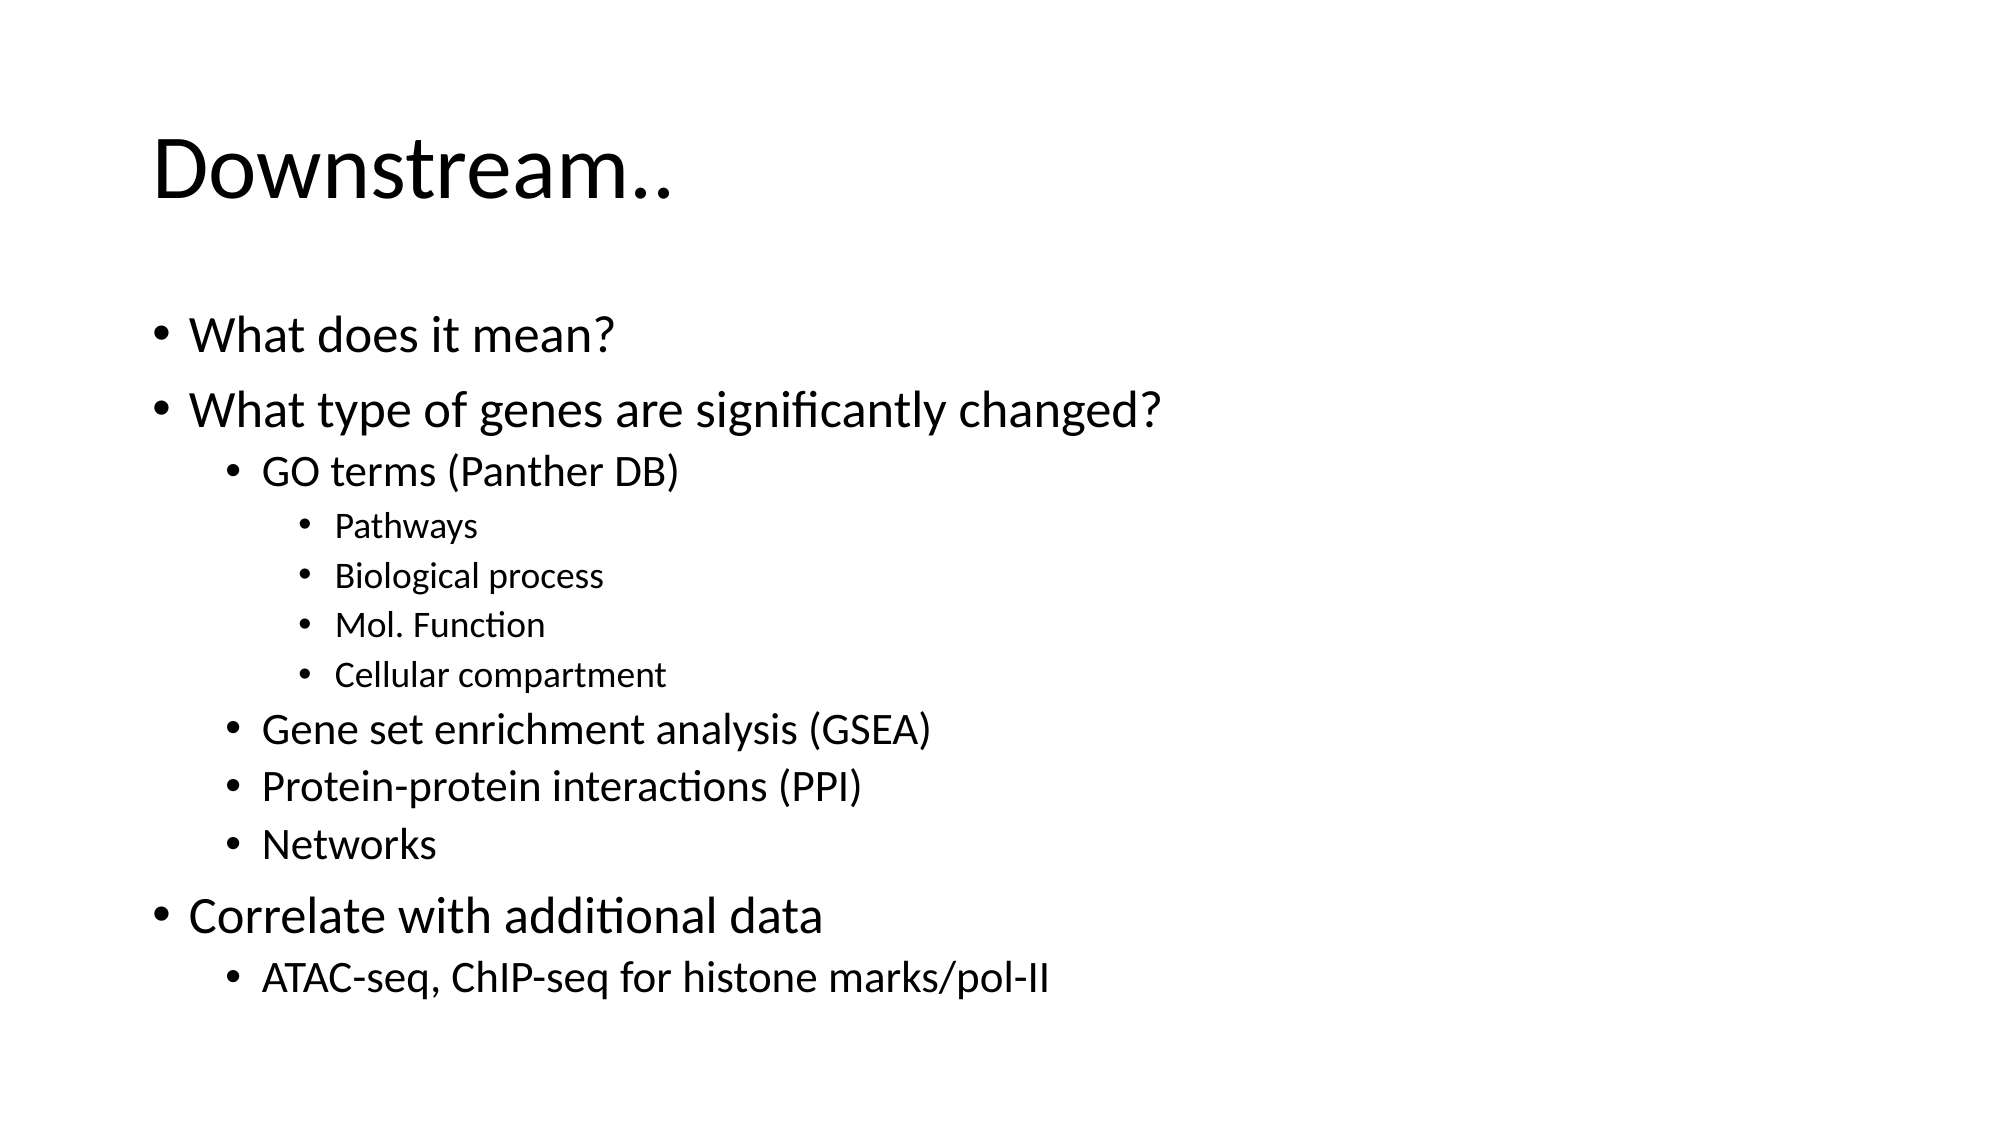

# Downstream..
What does it mean?
What type of genes are significantly changed?
GO terms (Panther DB)
Pathways
Biological process
Mol. Function
Cellular compartment
Gene set enrichment analysis (GSEA)
Protein-protein interactions (PPI)
Networks
Correlate with additional data
ATAC-seq, ChIP-seq for histone marks/pol-II